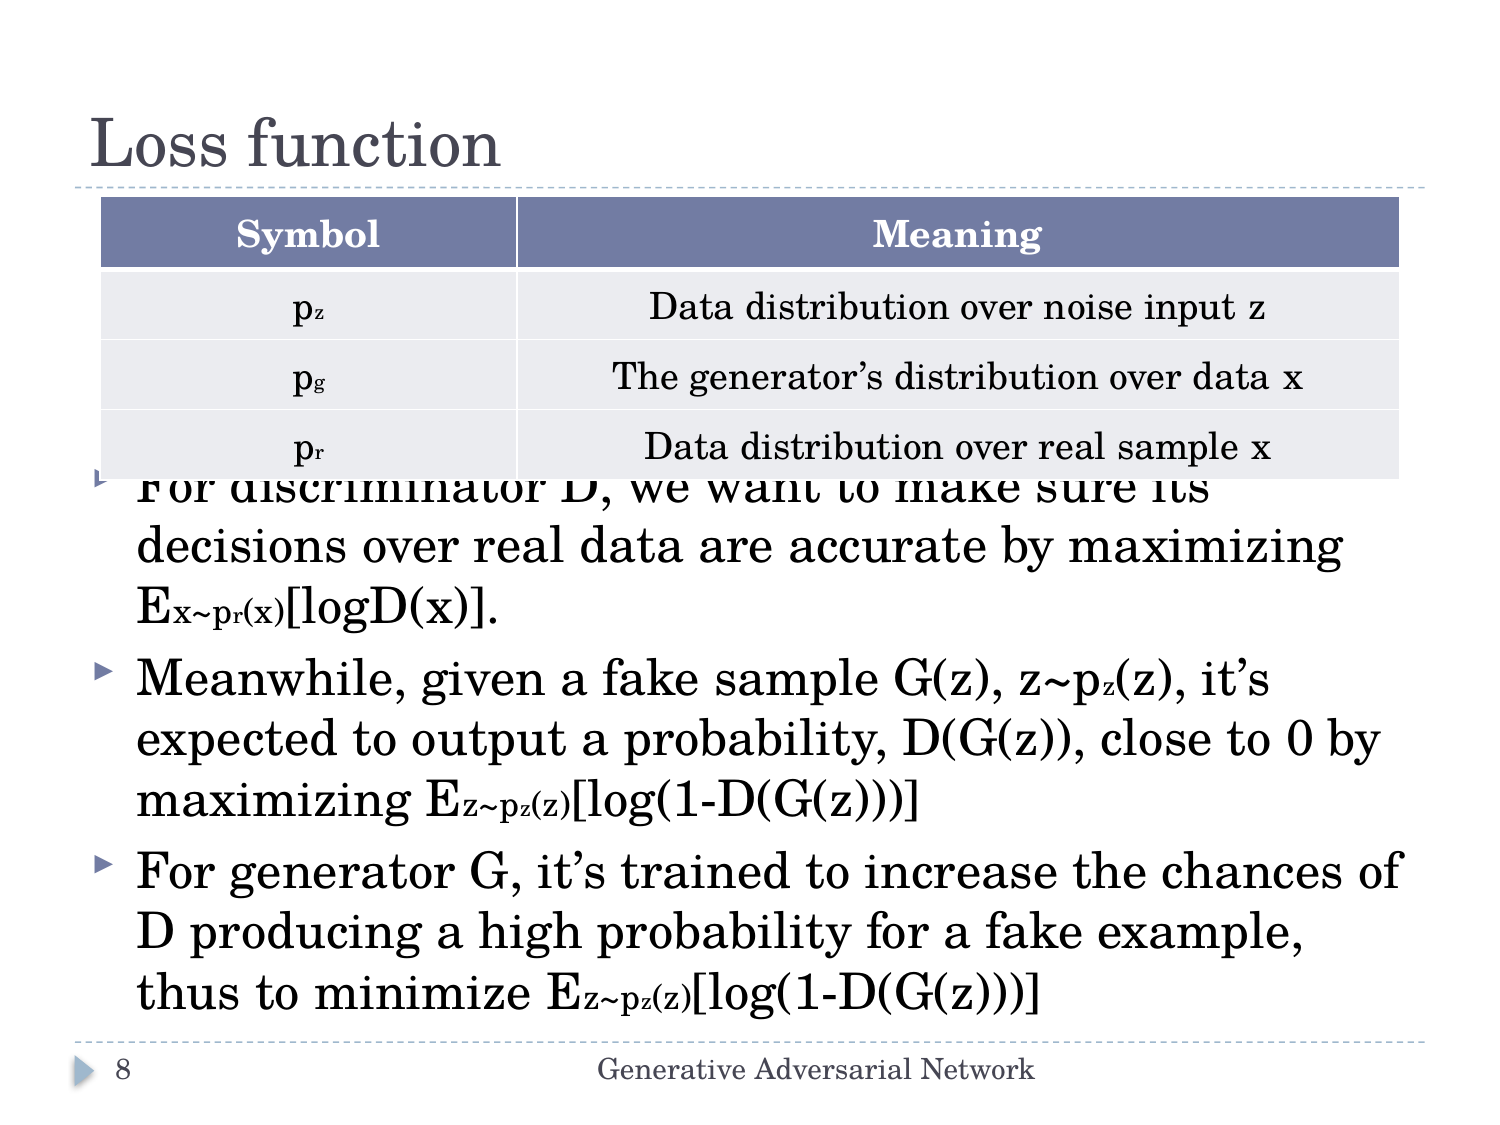

# Loss function
| Symbol | Meaning |
| --- | --- |
| pz | Data distribution over noise input z |
| pg | The generator’s distribution over data x |
| pr | Data distribution over real sample x |
For discriminator D, we want to make sure its decisions over real data are accurate by maximizing Ex~pr(x)[logD(x)].
Meanwhile, given a fake sample G(z), z~pz(z), it’s expected to output a probability, D(G(z)), close to 0 by maximizing Ez~pz(z)[log(1-D(G(z)))]
For generator G, it’s trained to increase the chances of D producing a high probability for a fake example, thus to minimize Ez~pz(z)[log(1-D(G(z)))]
8
Generative Adversarial Network